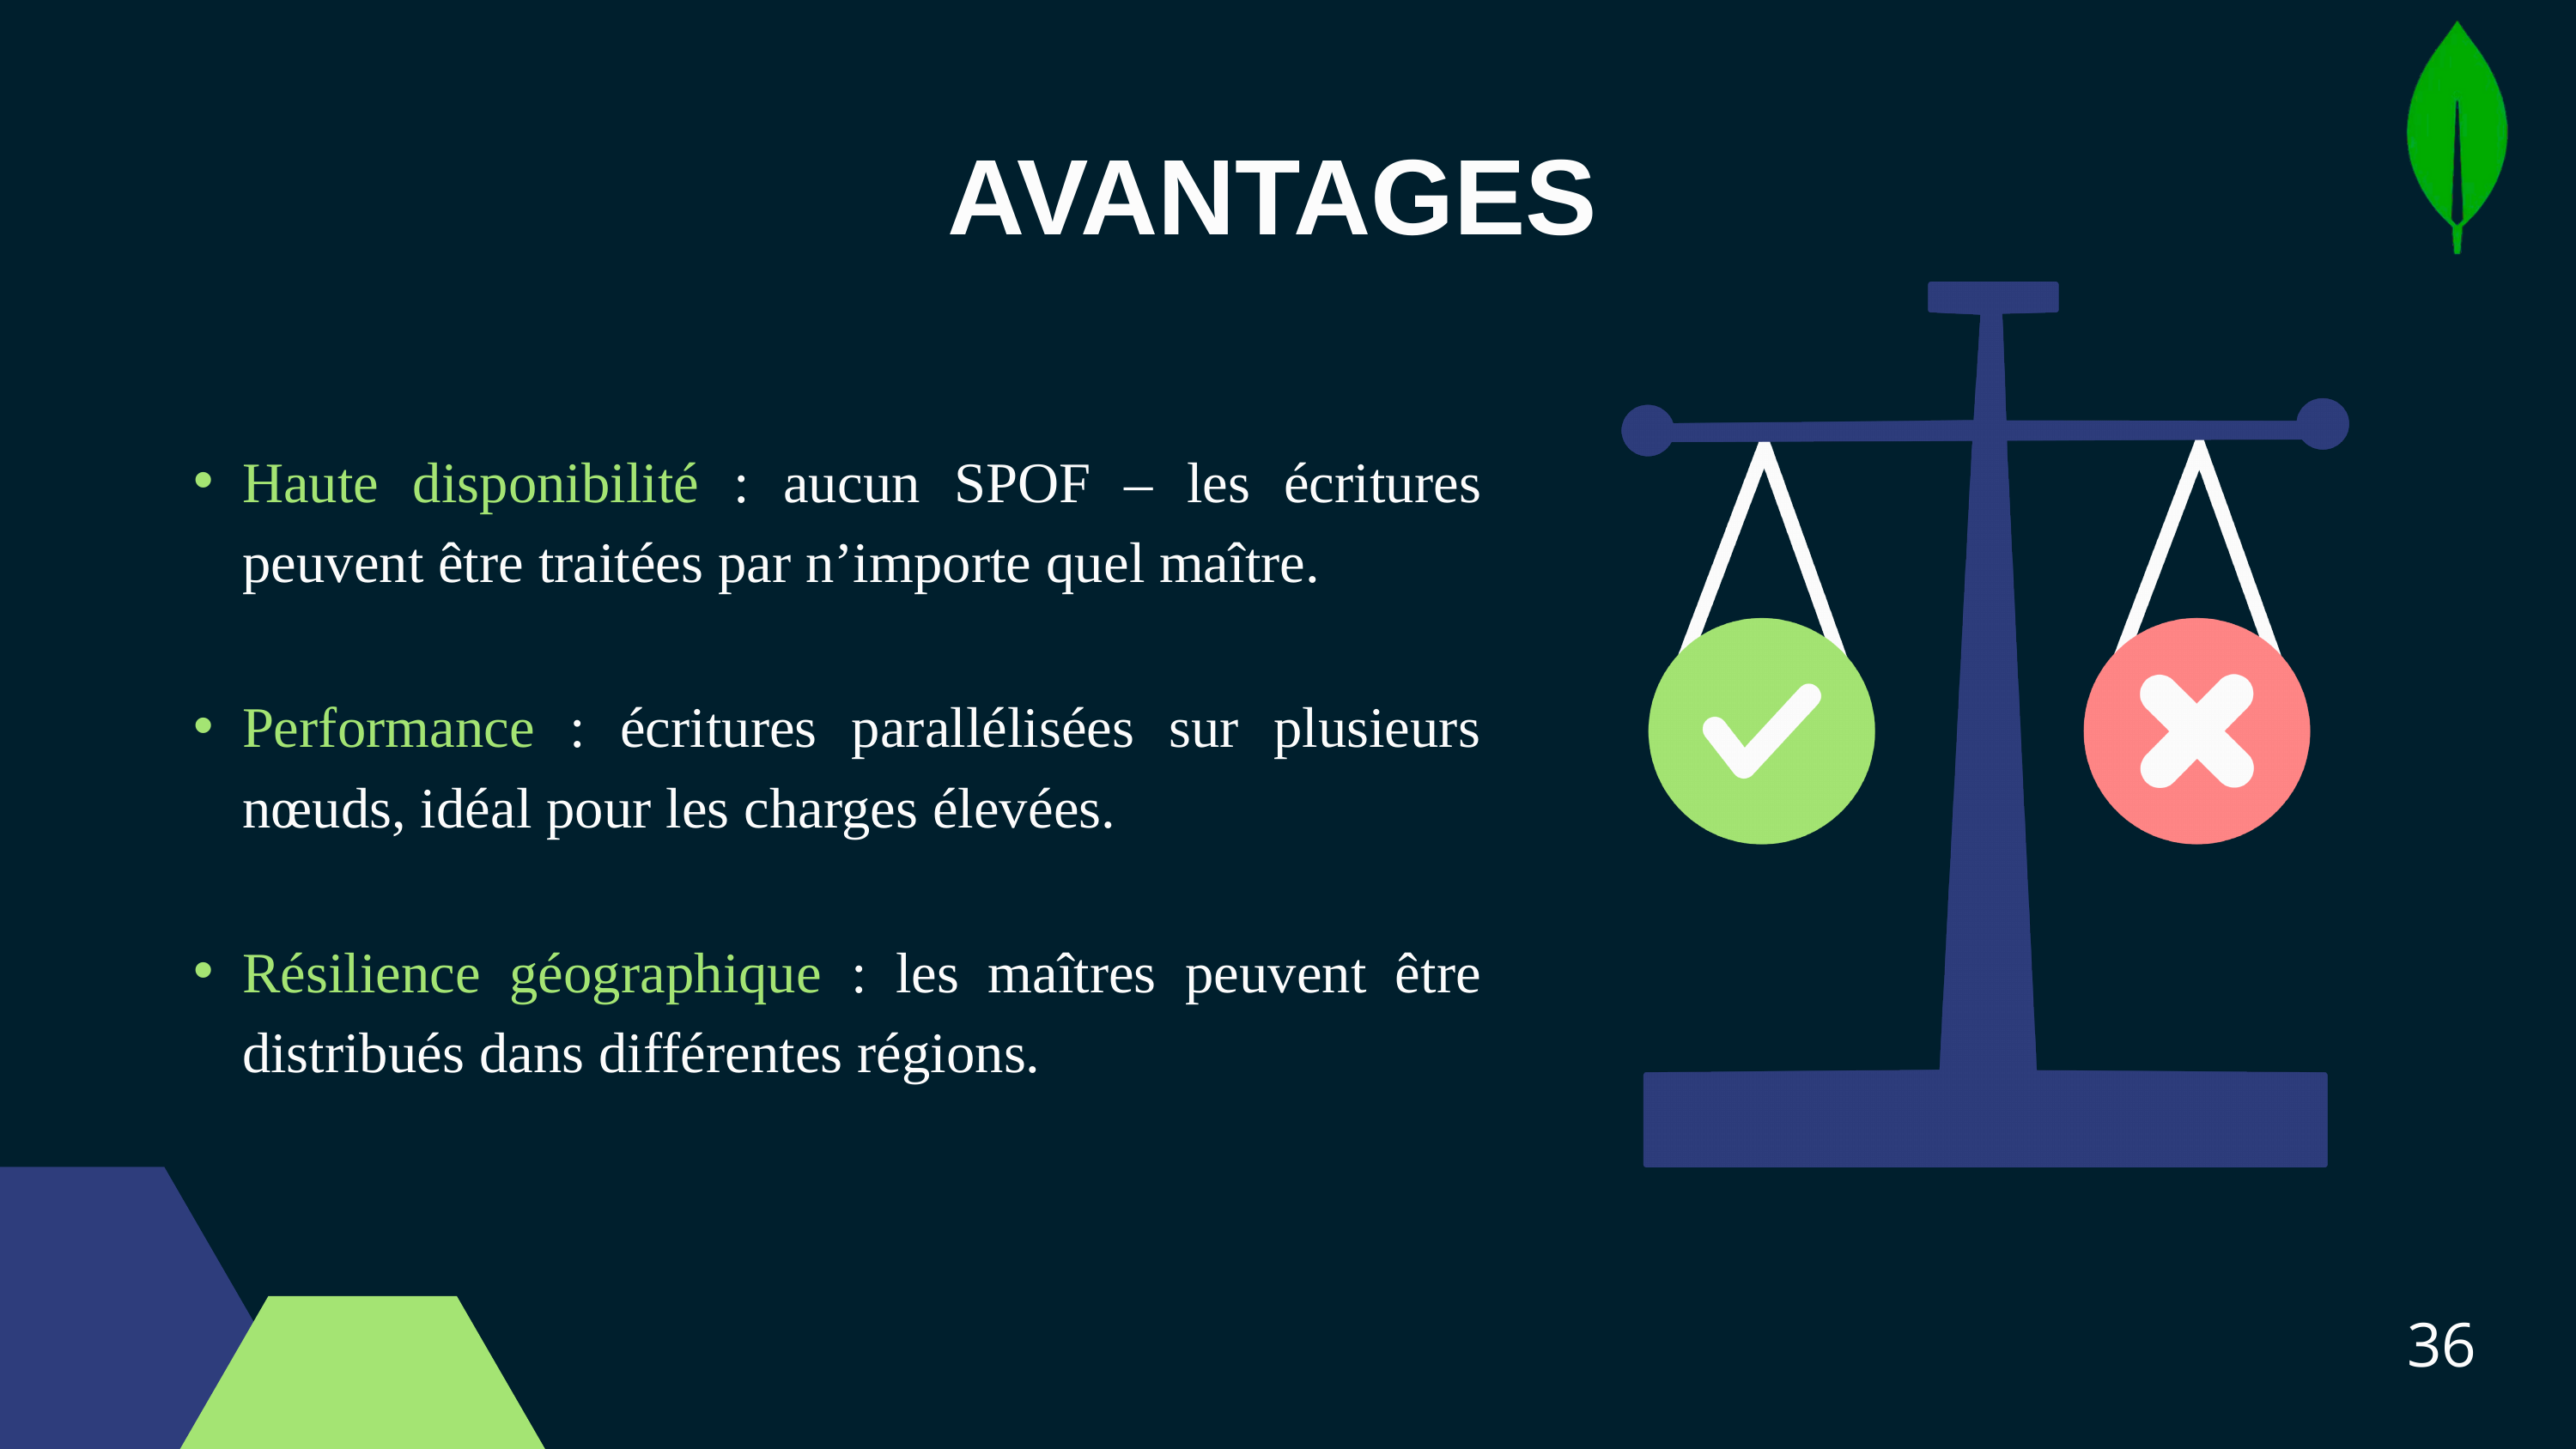

AVANTAGES

Haute disponibilité : aucun SPOF – les écritures peuvent être traitées par n’importe quel maître.
Performance : écritures parallélisées sur plusieurs nœuds, idéal pour les charges élevées.
Résilience géographique : les maîtres peuvent être distribués dans différentes régions.

36